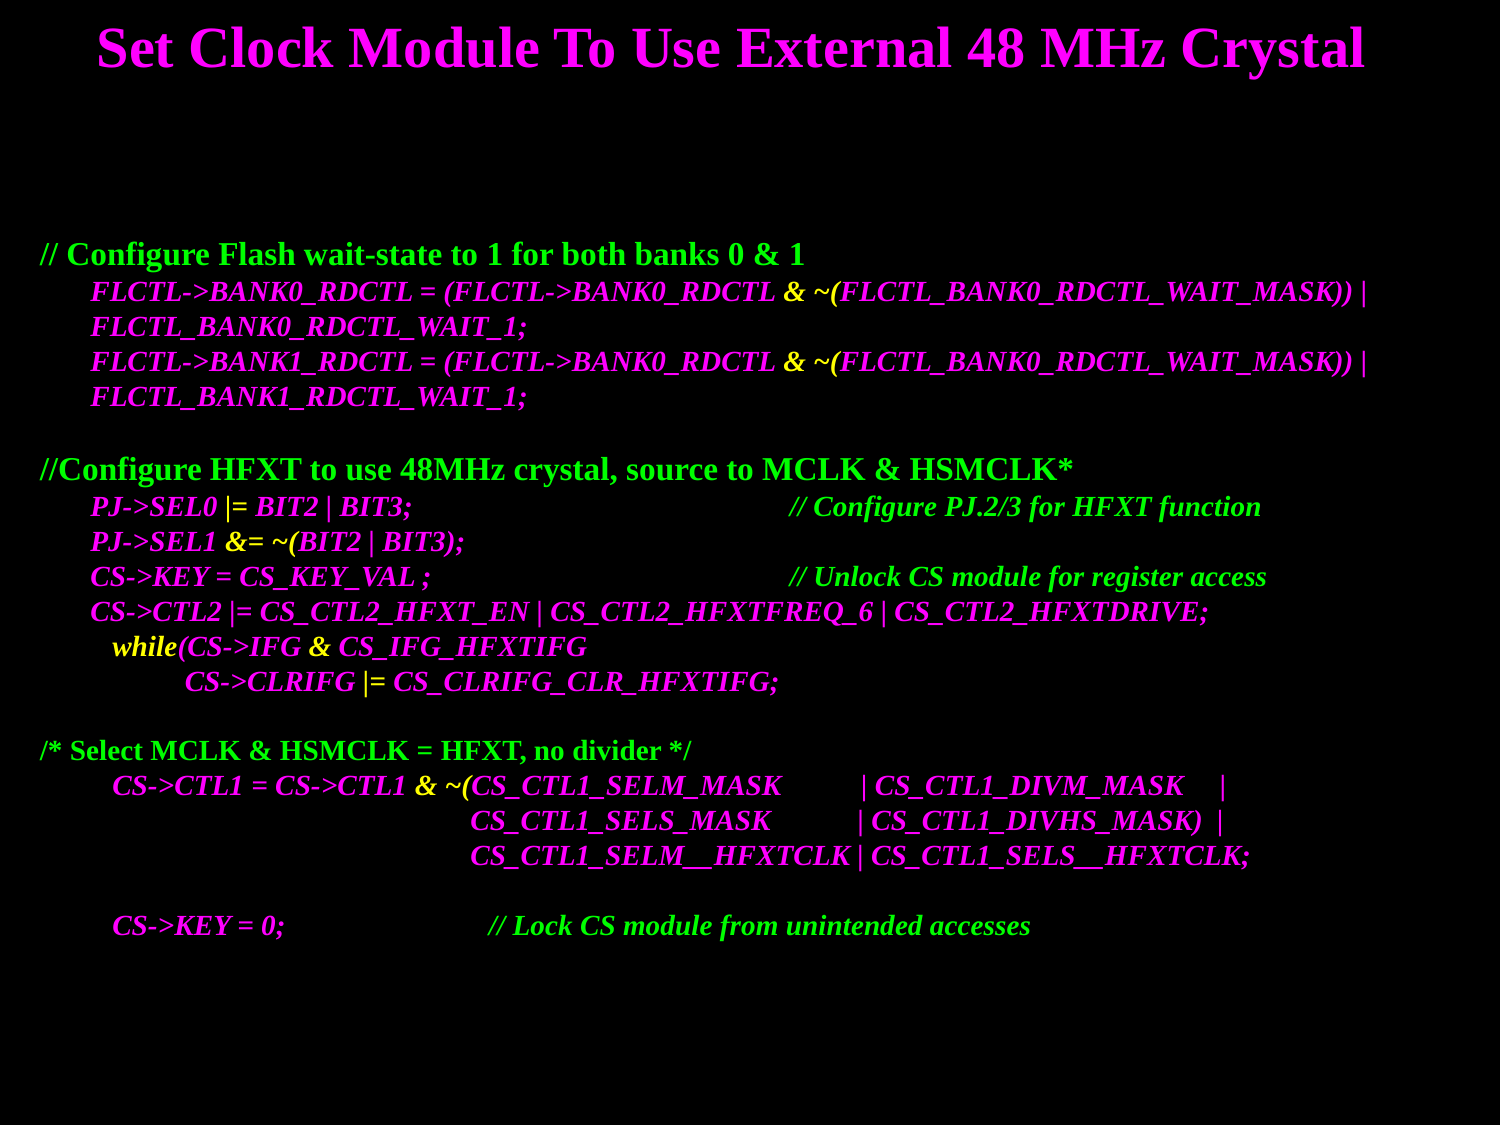

Set Clock Module To Use External 48 MHz Crystal
// Configure Flash wait-state to 1 for both banks 0 & 1
       FLCTL->BANK0_RDCTL = (FLCTL->BANK0_RDCTL & ~(FLCTL_BANK0_RDCTL_WAIT_MASK)) |
       FLCTL_BANK0_RDCTL_WAIT_1;
       FLCTL->BANK1_RDCTL = (FLCTL->BANK0_RDCTL & ~(FLCTL_BANK0_RDCTL_WAIT_MASK)) |
       FLCTL_BANK1_RDCTL_WAIT_1;

//Configure HFXT to use 48MHz crystal, source to MCLK & HSMCLK*
       PJ->SEL0 |= BIT2 | BIT3;                		// Configure PJ.2/3 for HFXT function
       PJ->SEL1 &= ~(BIT2 | BIT3);
       CS->KEY = CS_KEY_VAL ;                  		// Unlock CS module for register access
       CS->CTL2 |= CS_CTL2_HFXT_EN | CS_CTL2_HFXTFREQ_6 | CS_CTL2_HFXTDRIVE;
          while(CS->IFG & CS_IFG_HFXTIFG)
                    CS->CLRIFG |= CS_CLRIFG_CLR_HFXTIFG;

/* Select MCLK & HSMCLK = HFXT, no divider */
          CS->CTL1 = CS->CTL1 & ~(CS_CTL1_SELM_MASK           | CS_CTL1_DIVM_MASK     | 			 	                  CS_CTL1_SELS_MASK            | CS_CTL1_DIVHS_MASK)  | 				                  CS_CTL1_SELM__HFXTCLK | CS_CTL1_SELS__HFXTCLK;

          CS->KEY = 0;                            // Lock CS module from unintended accesses